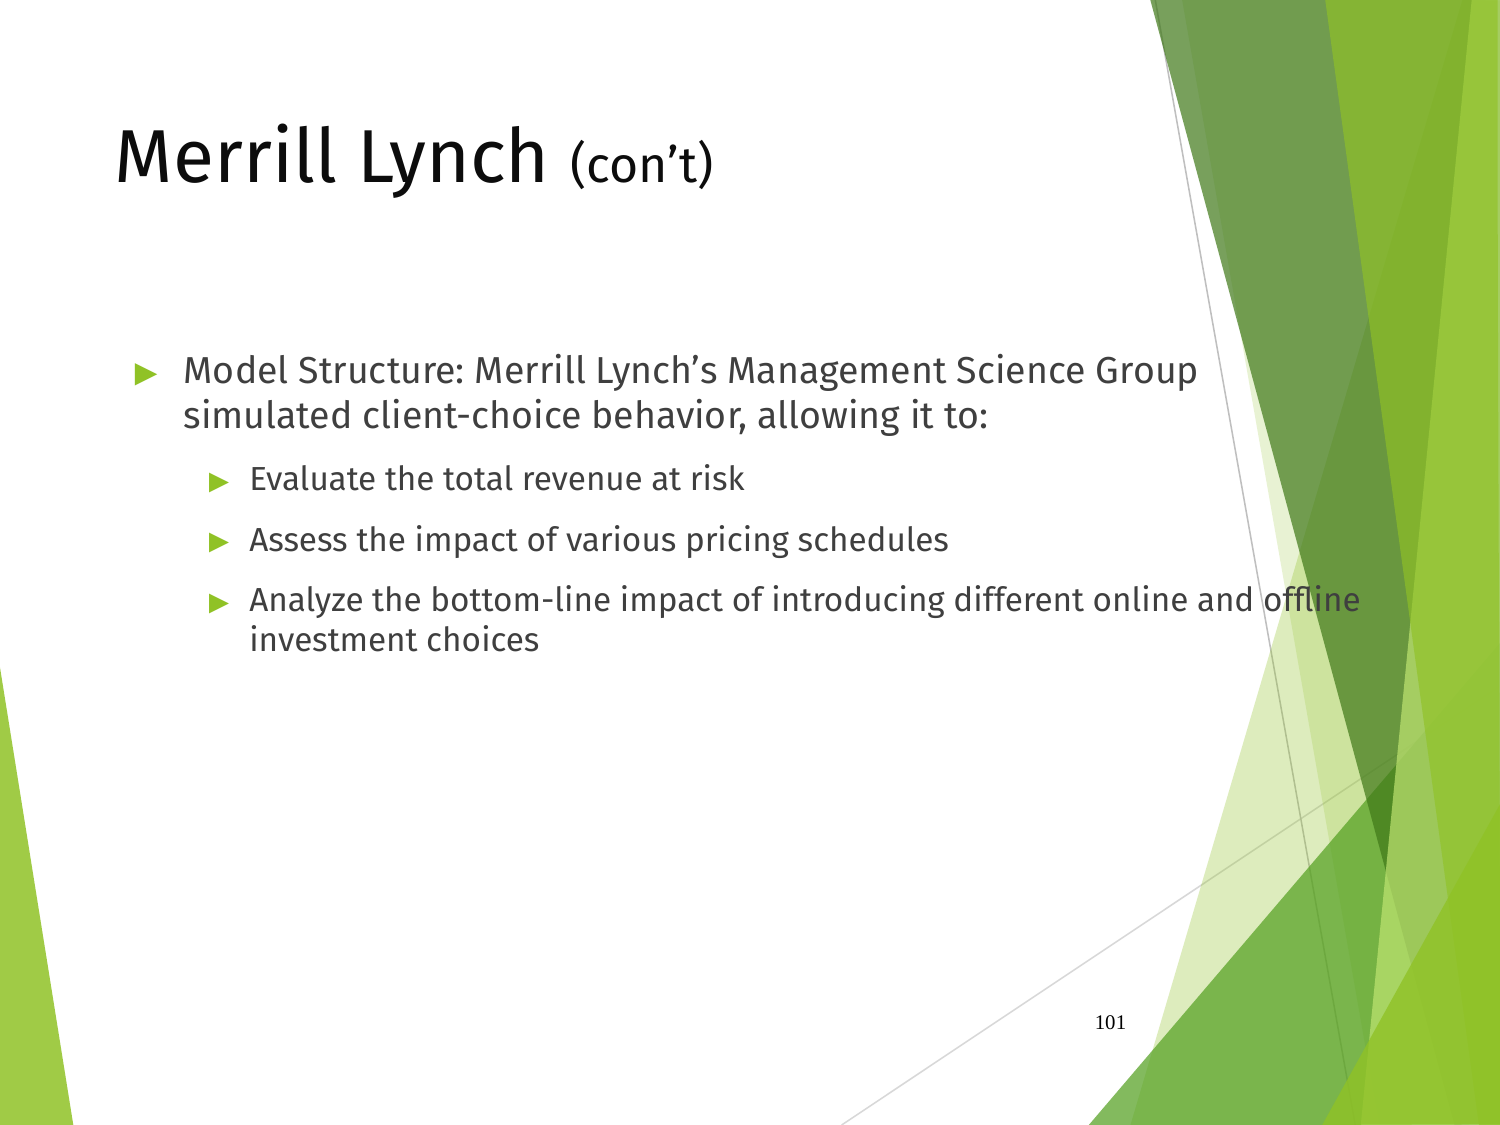

# Merrill Lynch (con’t)
Model Structure: Merrill Lynch’s Management Science Group simulated client-choice behavior, allowing it to:
Evaluate the total revenue at risk
Assess the impact of various pricing schedules
Analyze the bottom-line impact of introducing different online and offline investment choices
101